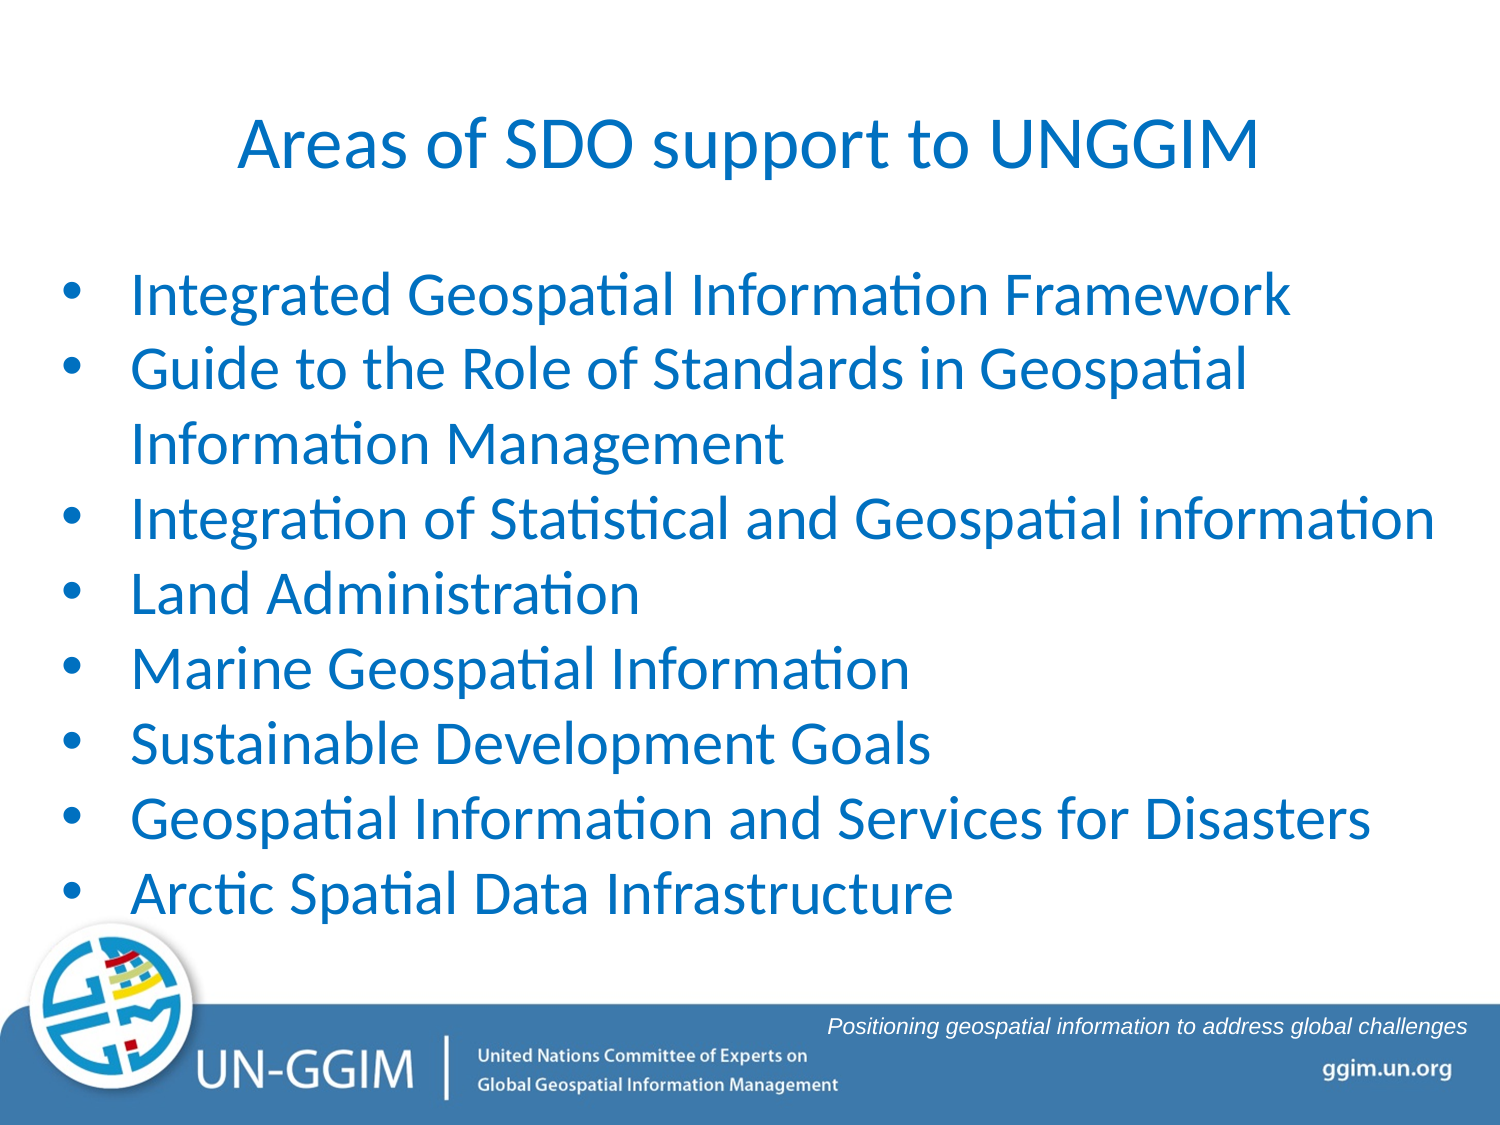

# Areas of SDO support to UNGGIM
Integrated Geospatial Information Framework
Guide to the Role of Standards in Geospatial Information Management
Integration of Statistical and Geospatial information
Land Administration
Marine Geospatial Information
Sustainable Development Goals
Geospatial Information and Services for Disasters
Arctic Spatial Data Infrastructure